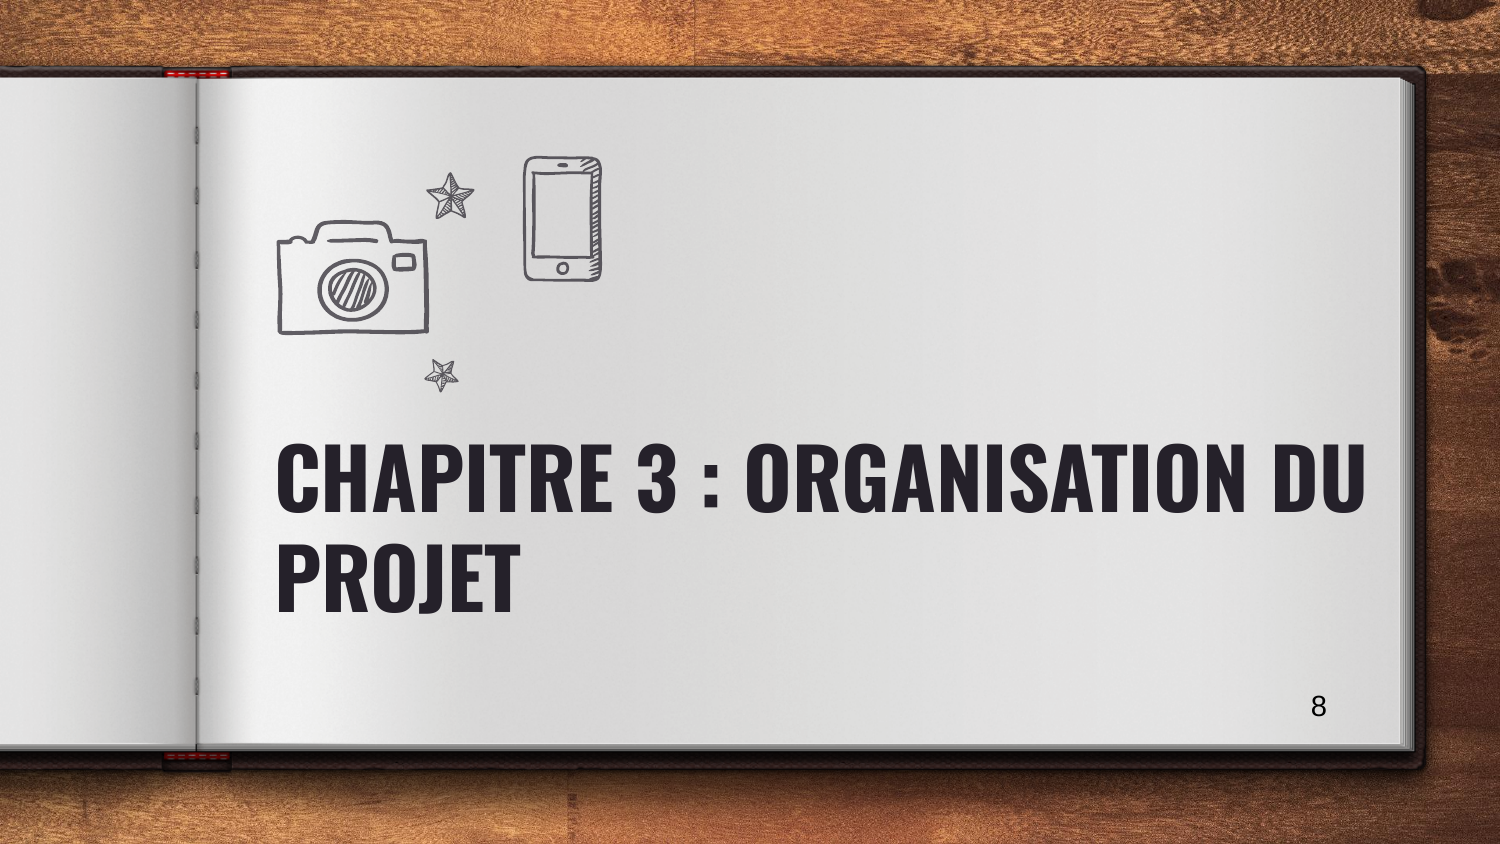

CHAPITRE 3 : ORGANISATION DU PROJET
8